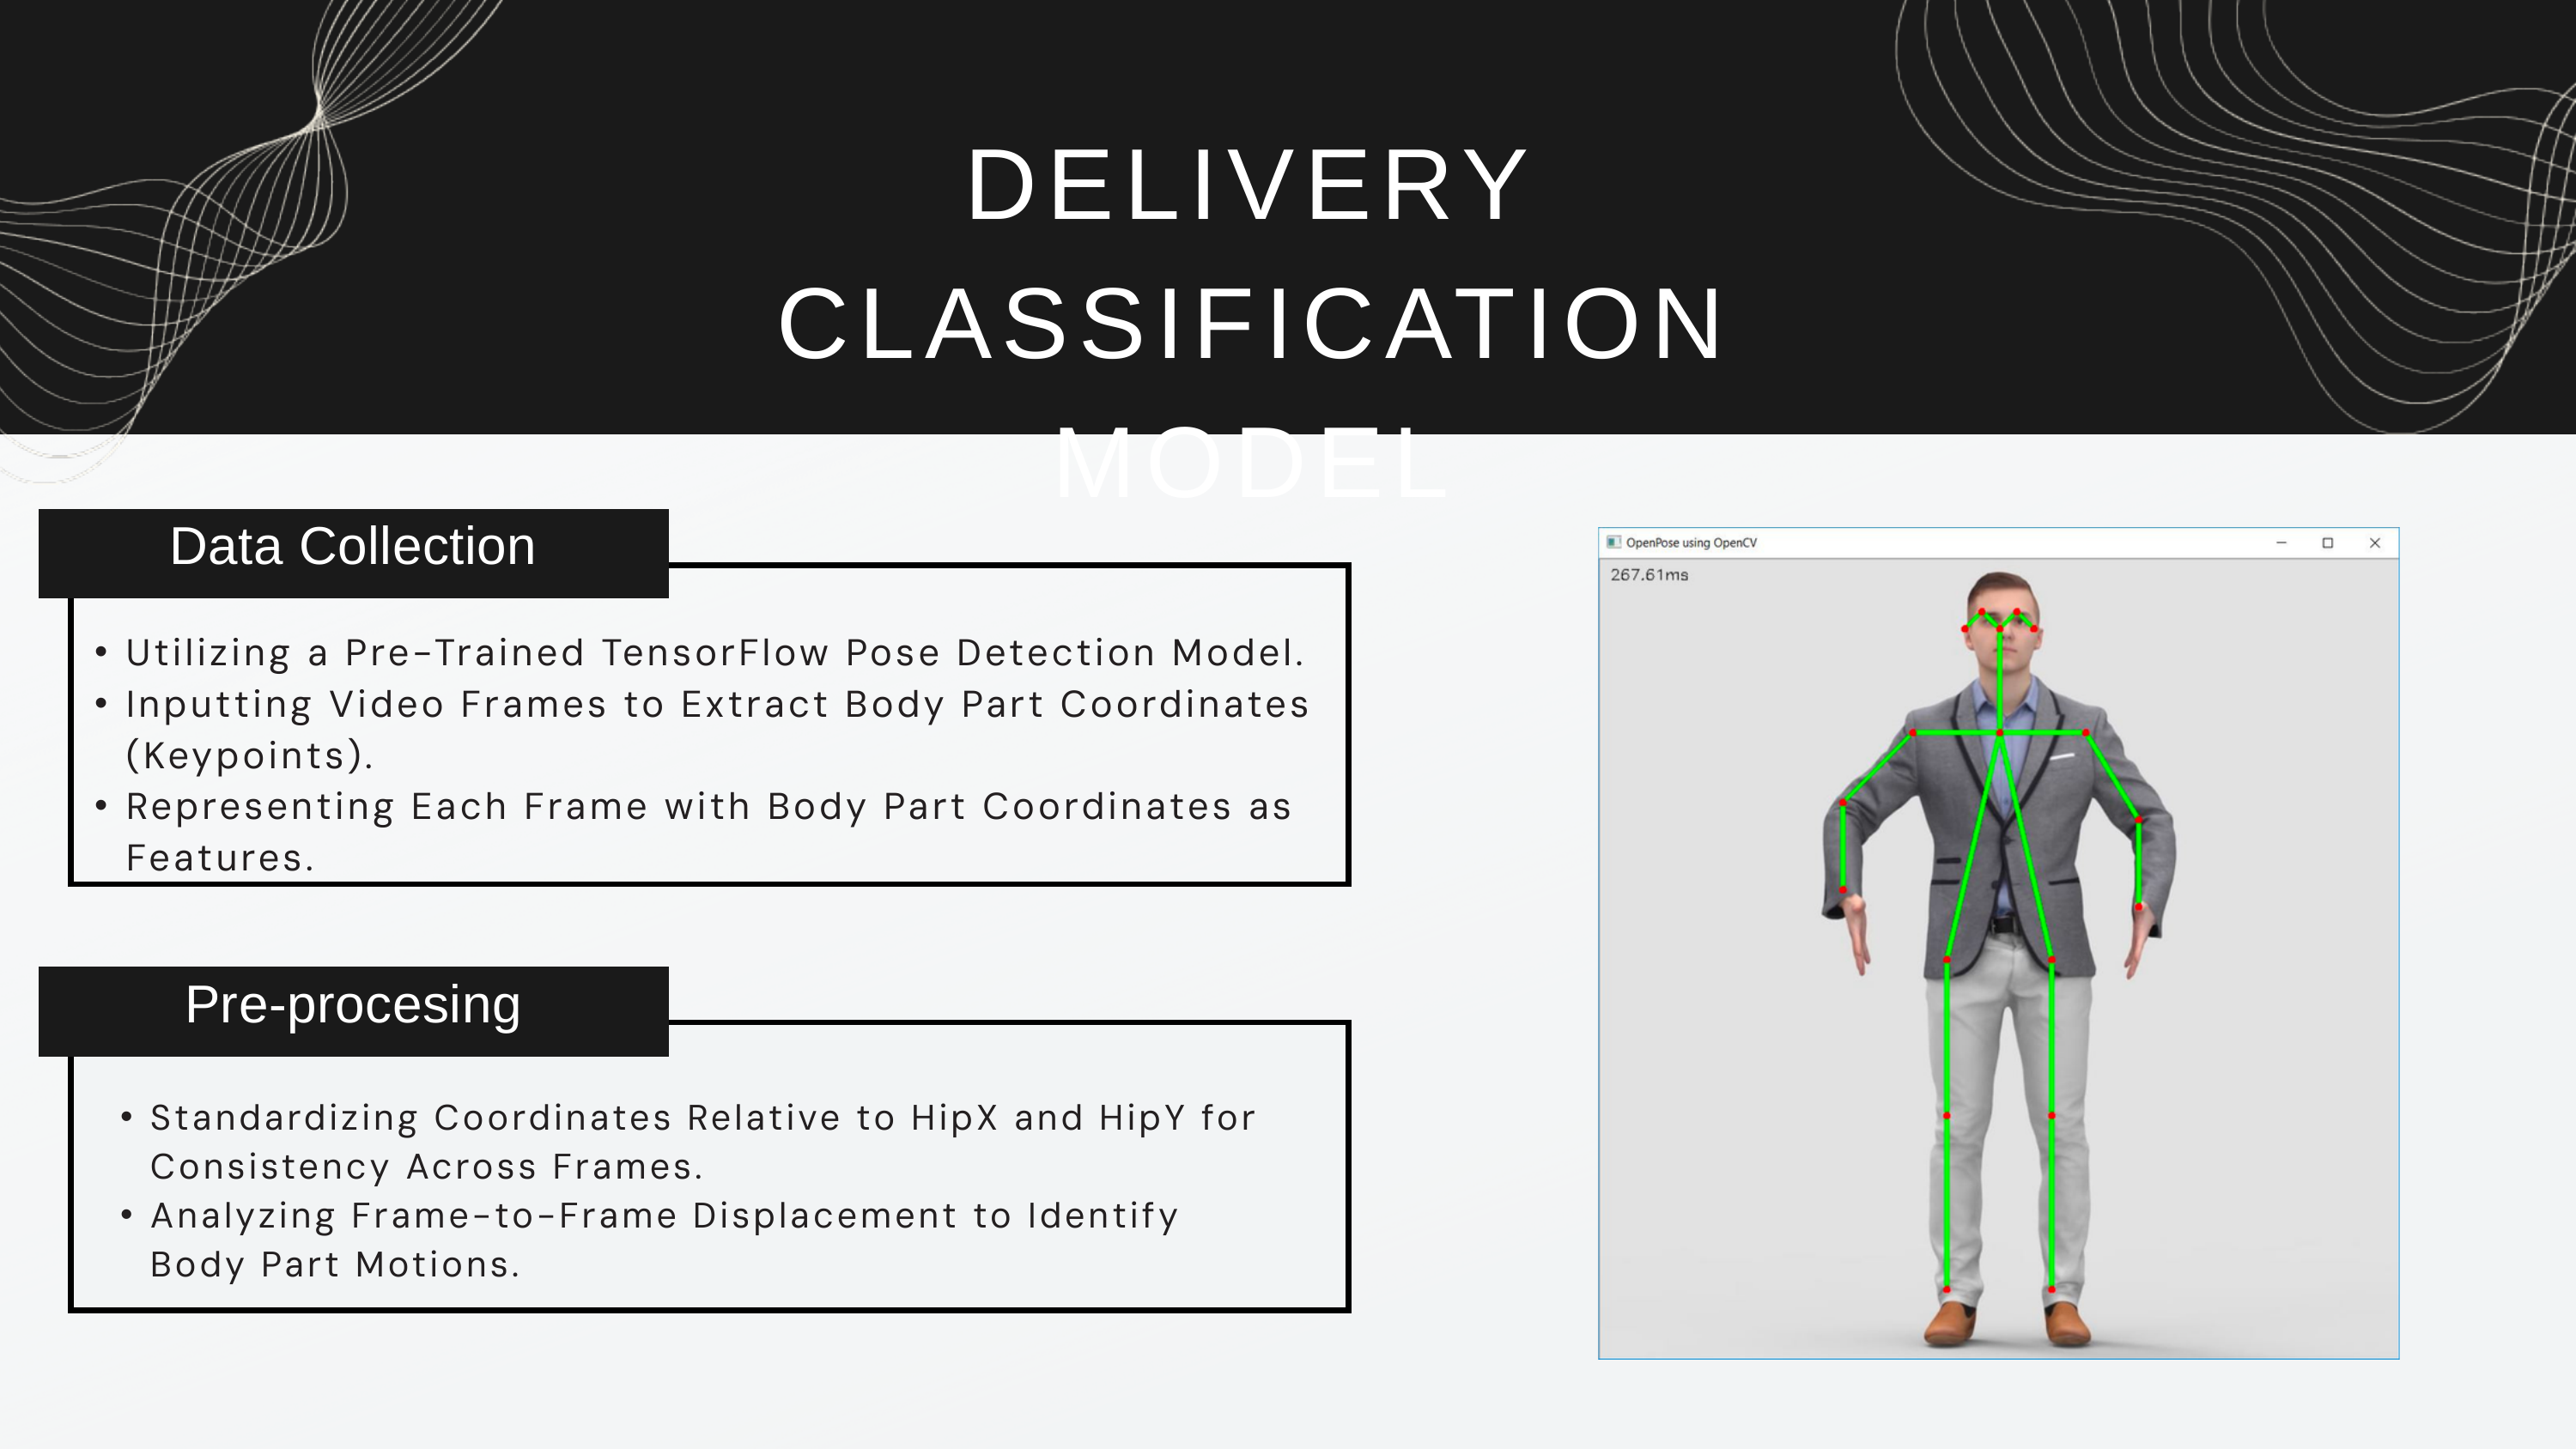

DELIVERY CLASSIFICATION
MODEL

Data Collection

Utilizing a Pre-Trained TensorFlow Pose Detection Model.
Inputting Video Frames to Extract Body Part Coordinates (Keypoints).
Representing Each Frame with Body Part Coordinates as Features.

Pre-procesing

Standardizing Coordinates Relative to HipX and HipY for Consistency Across Frames.
Analyzing Frame-to-Frame Displacement to Identify Body Part Motions.